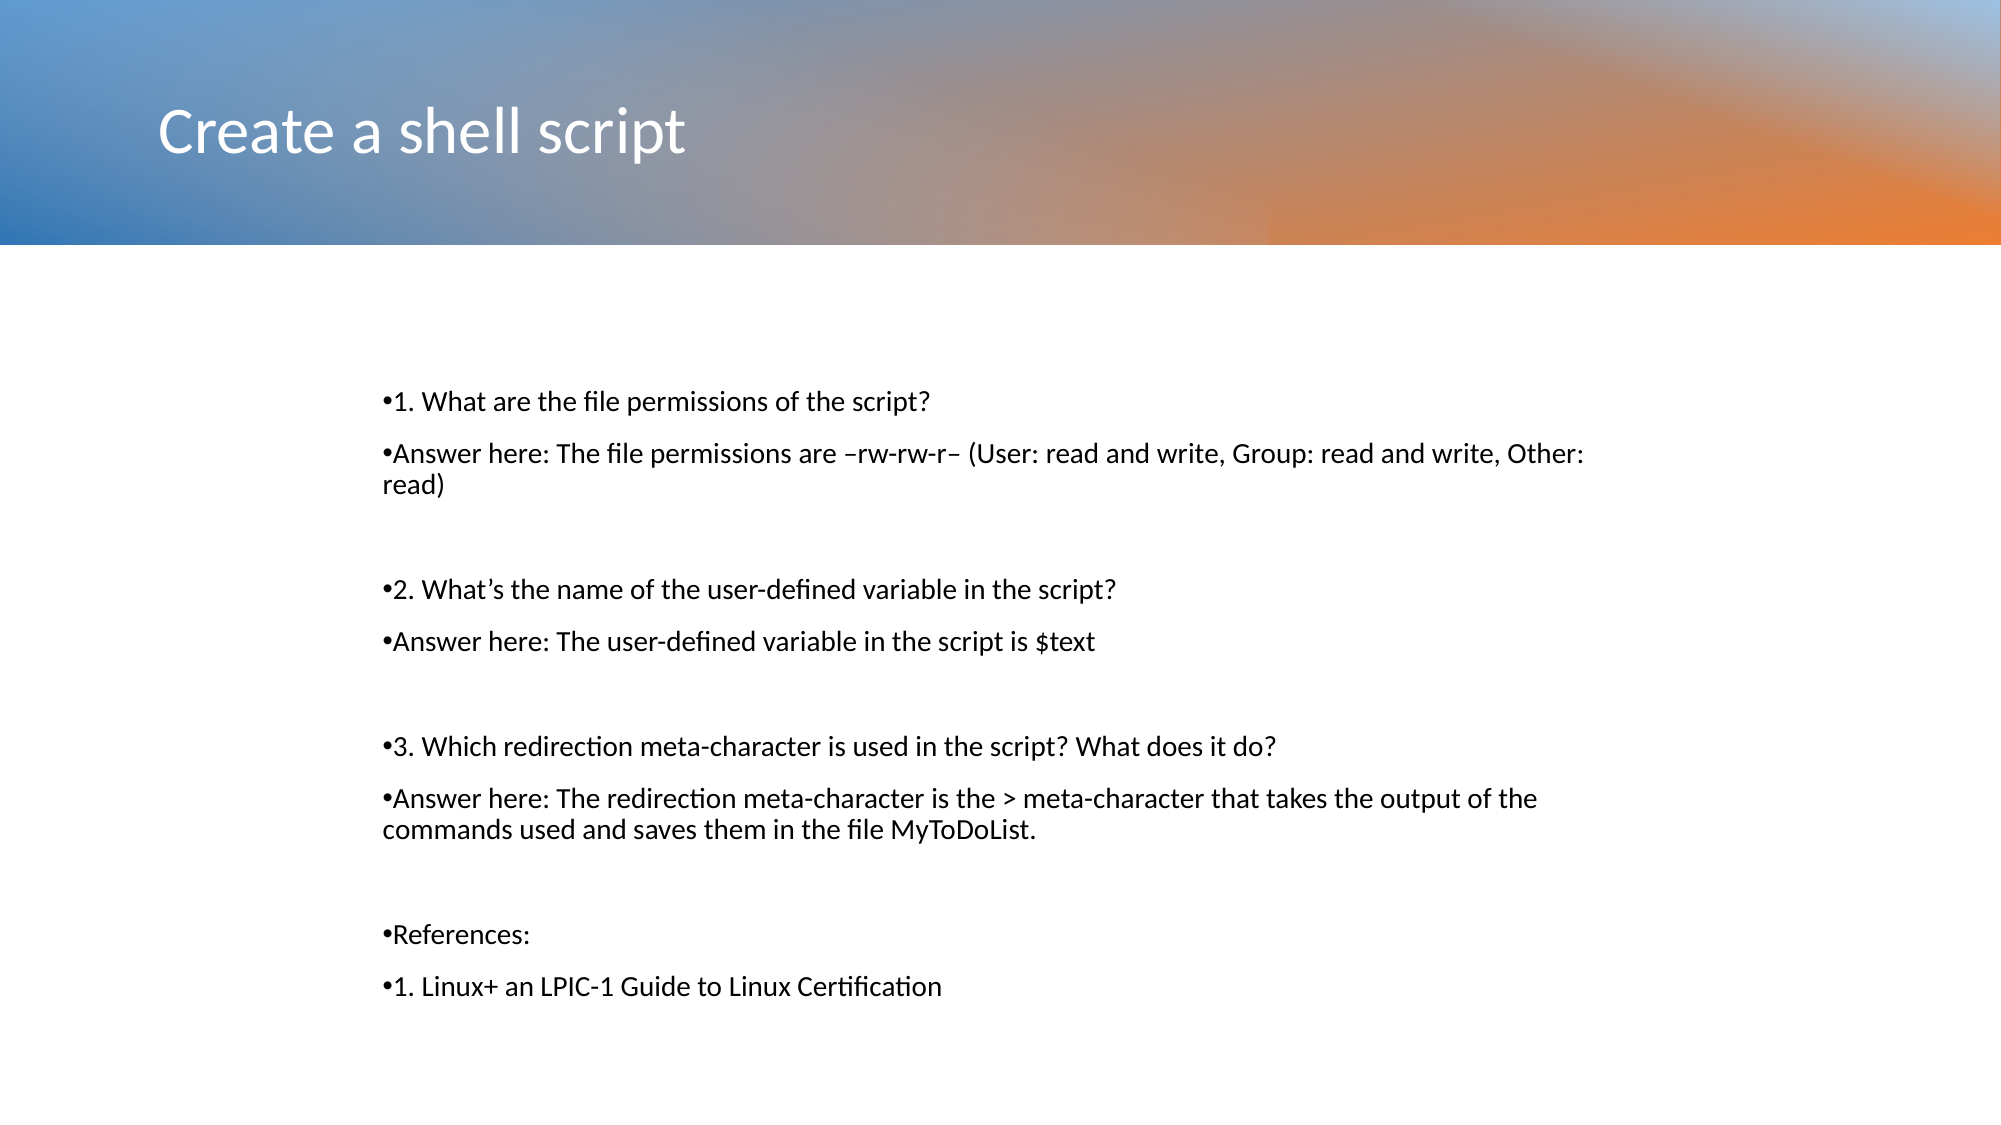

# Create a shell script
1. What are the file permissions of the script?
Answer here: The file permissions are –rw-rw-r– (User: read and write, Group: read and write, Other: read)

2. What’s the name of the user-defined variable in the script?
Answer here: The user-defined variable in the script is $text

3. Which redirection meta-character is used in the script? What does it do?
Answer here: The redirection meta-character is the > meta-character that takes the output of the commands used and saves them in the file MyToDoList.

References:
1. Linux+ an LPIC-1 Guide to Linux Certification